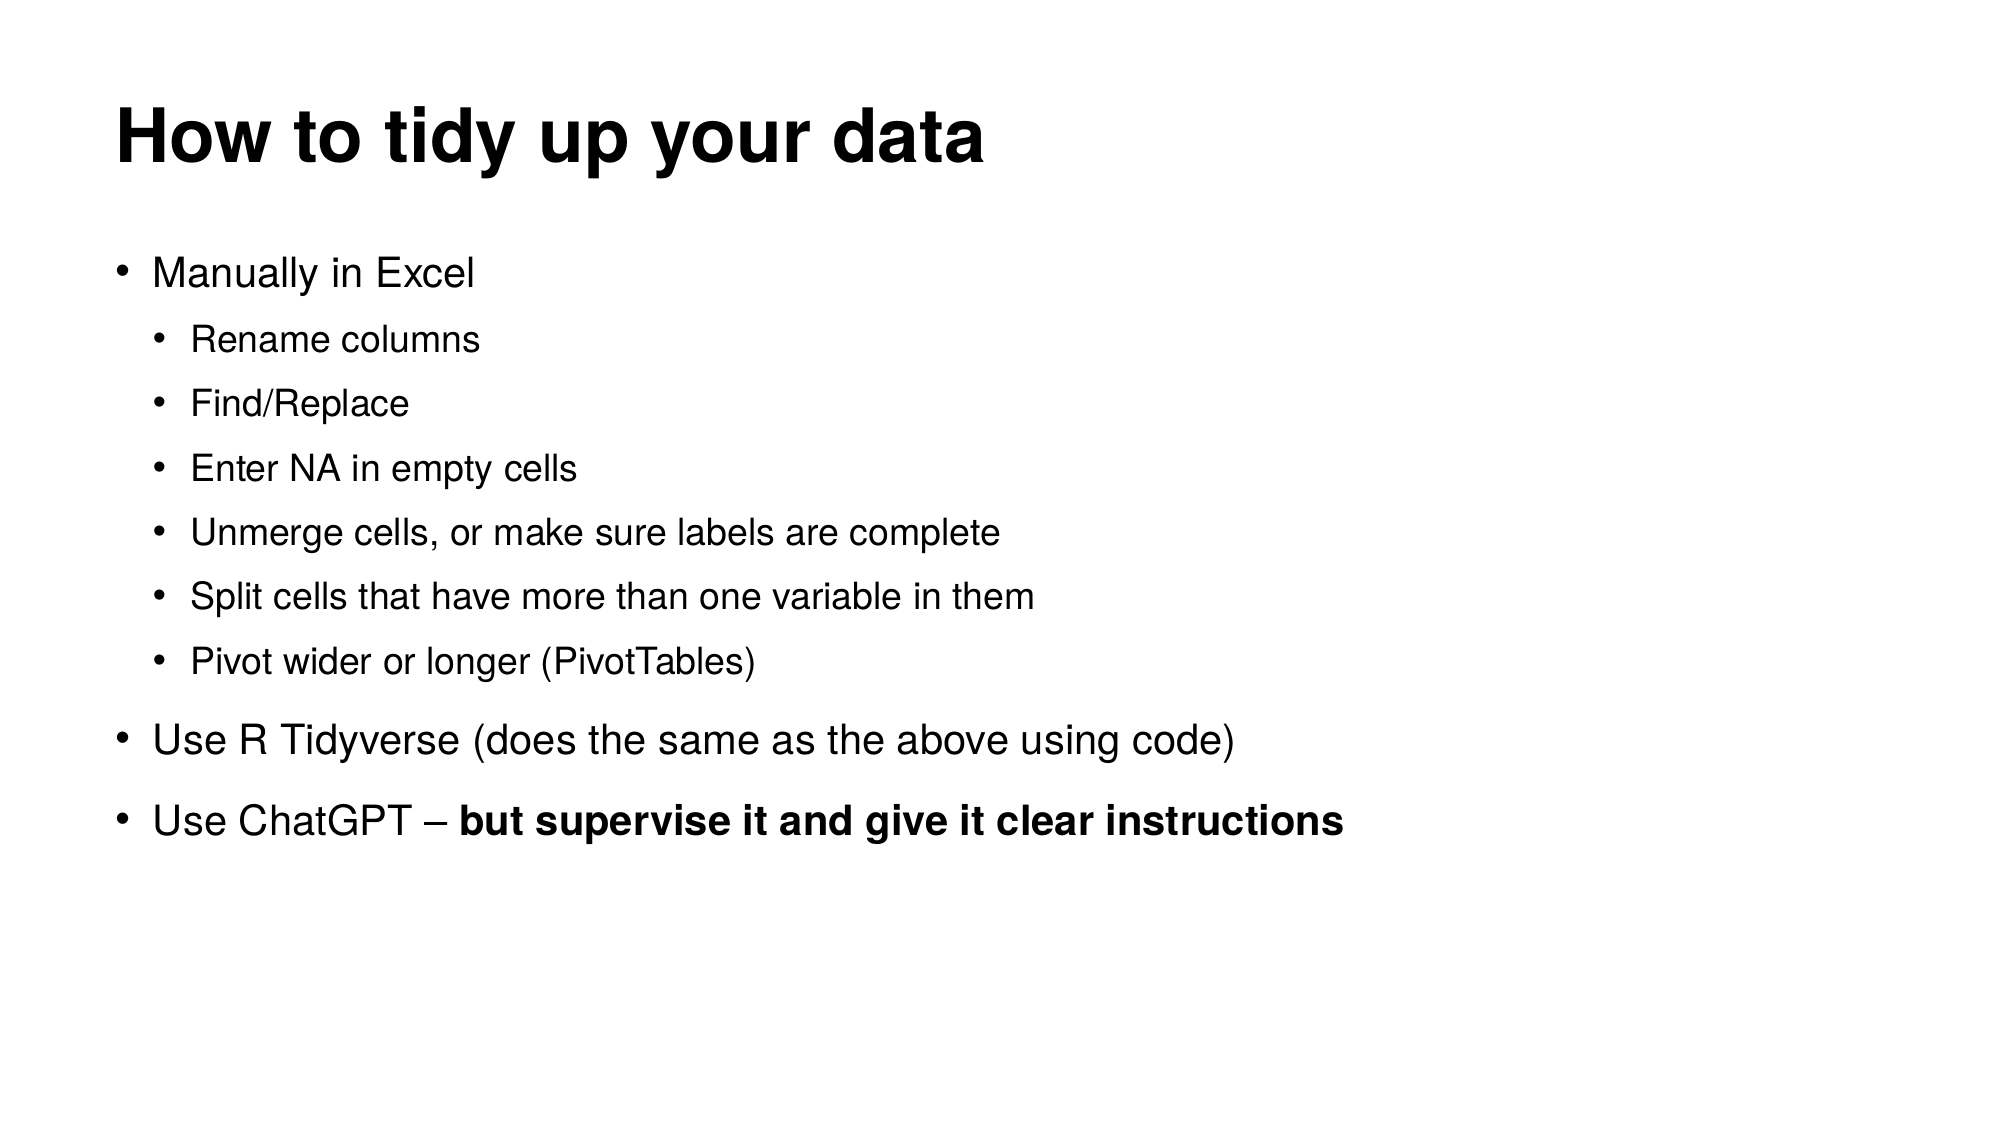

# How to tidy up your data
Manually in Excel
Rename columns
Find/Replace
Enter NA in empty cells
Unmerge cells, or make sure labels are complete
Split cells that have more than one variable in them
Pivot wider or longer (PivotTables)
Use R Tidyverse (does the same as the above using code)
Use ChatGPT – but supervise it and give it clear instructions